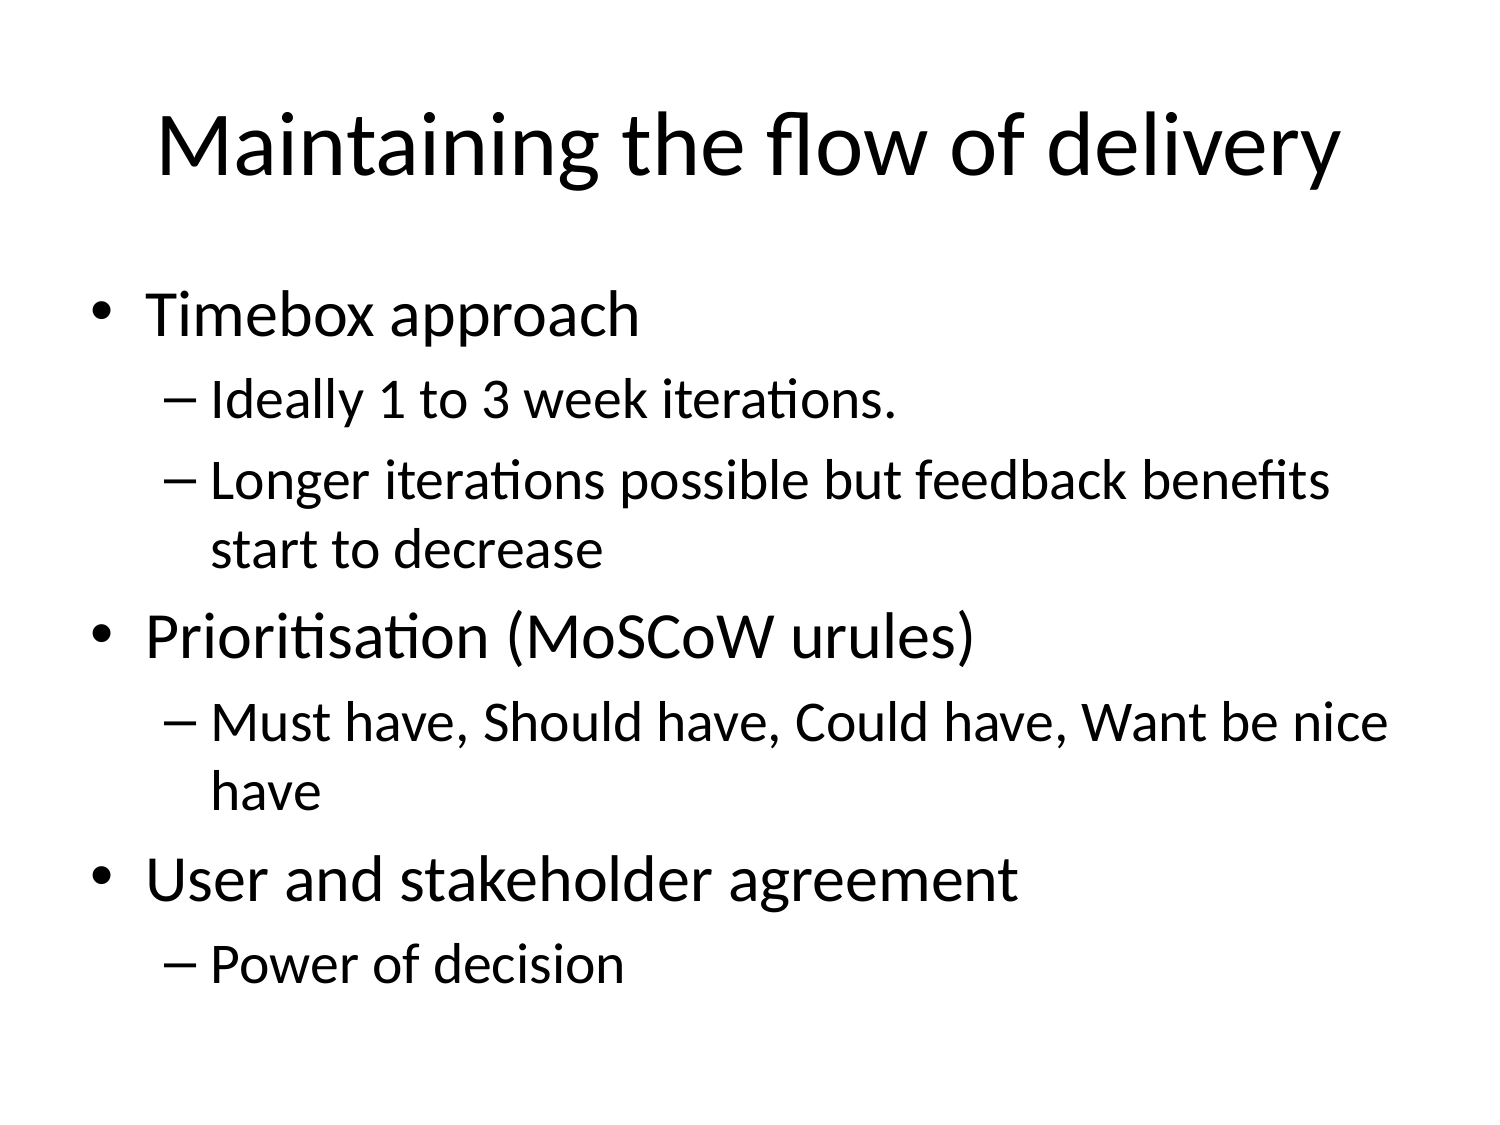

# Maintaining the flow of delivery
Timebox approach
Ideally 1 to 3 week iterations.
Longer iterations possible but feedback benefits start to decrease
Prioritisation (MoSCoW urules)
Must have, Should have, Could have, Want be nice have
User and stakeholder agreement
Power of decision